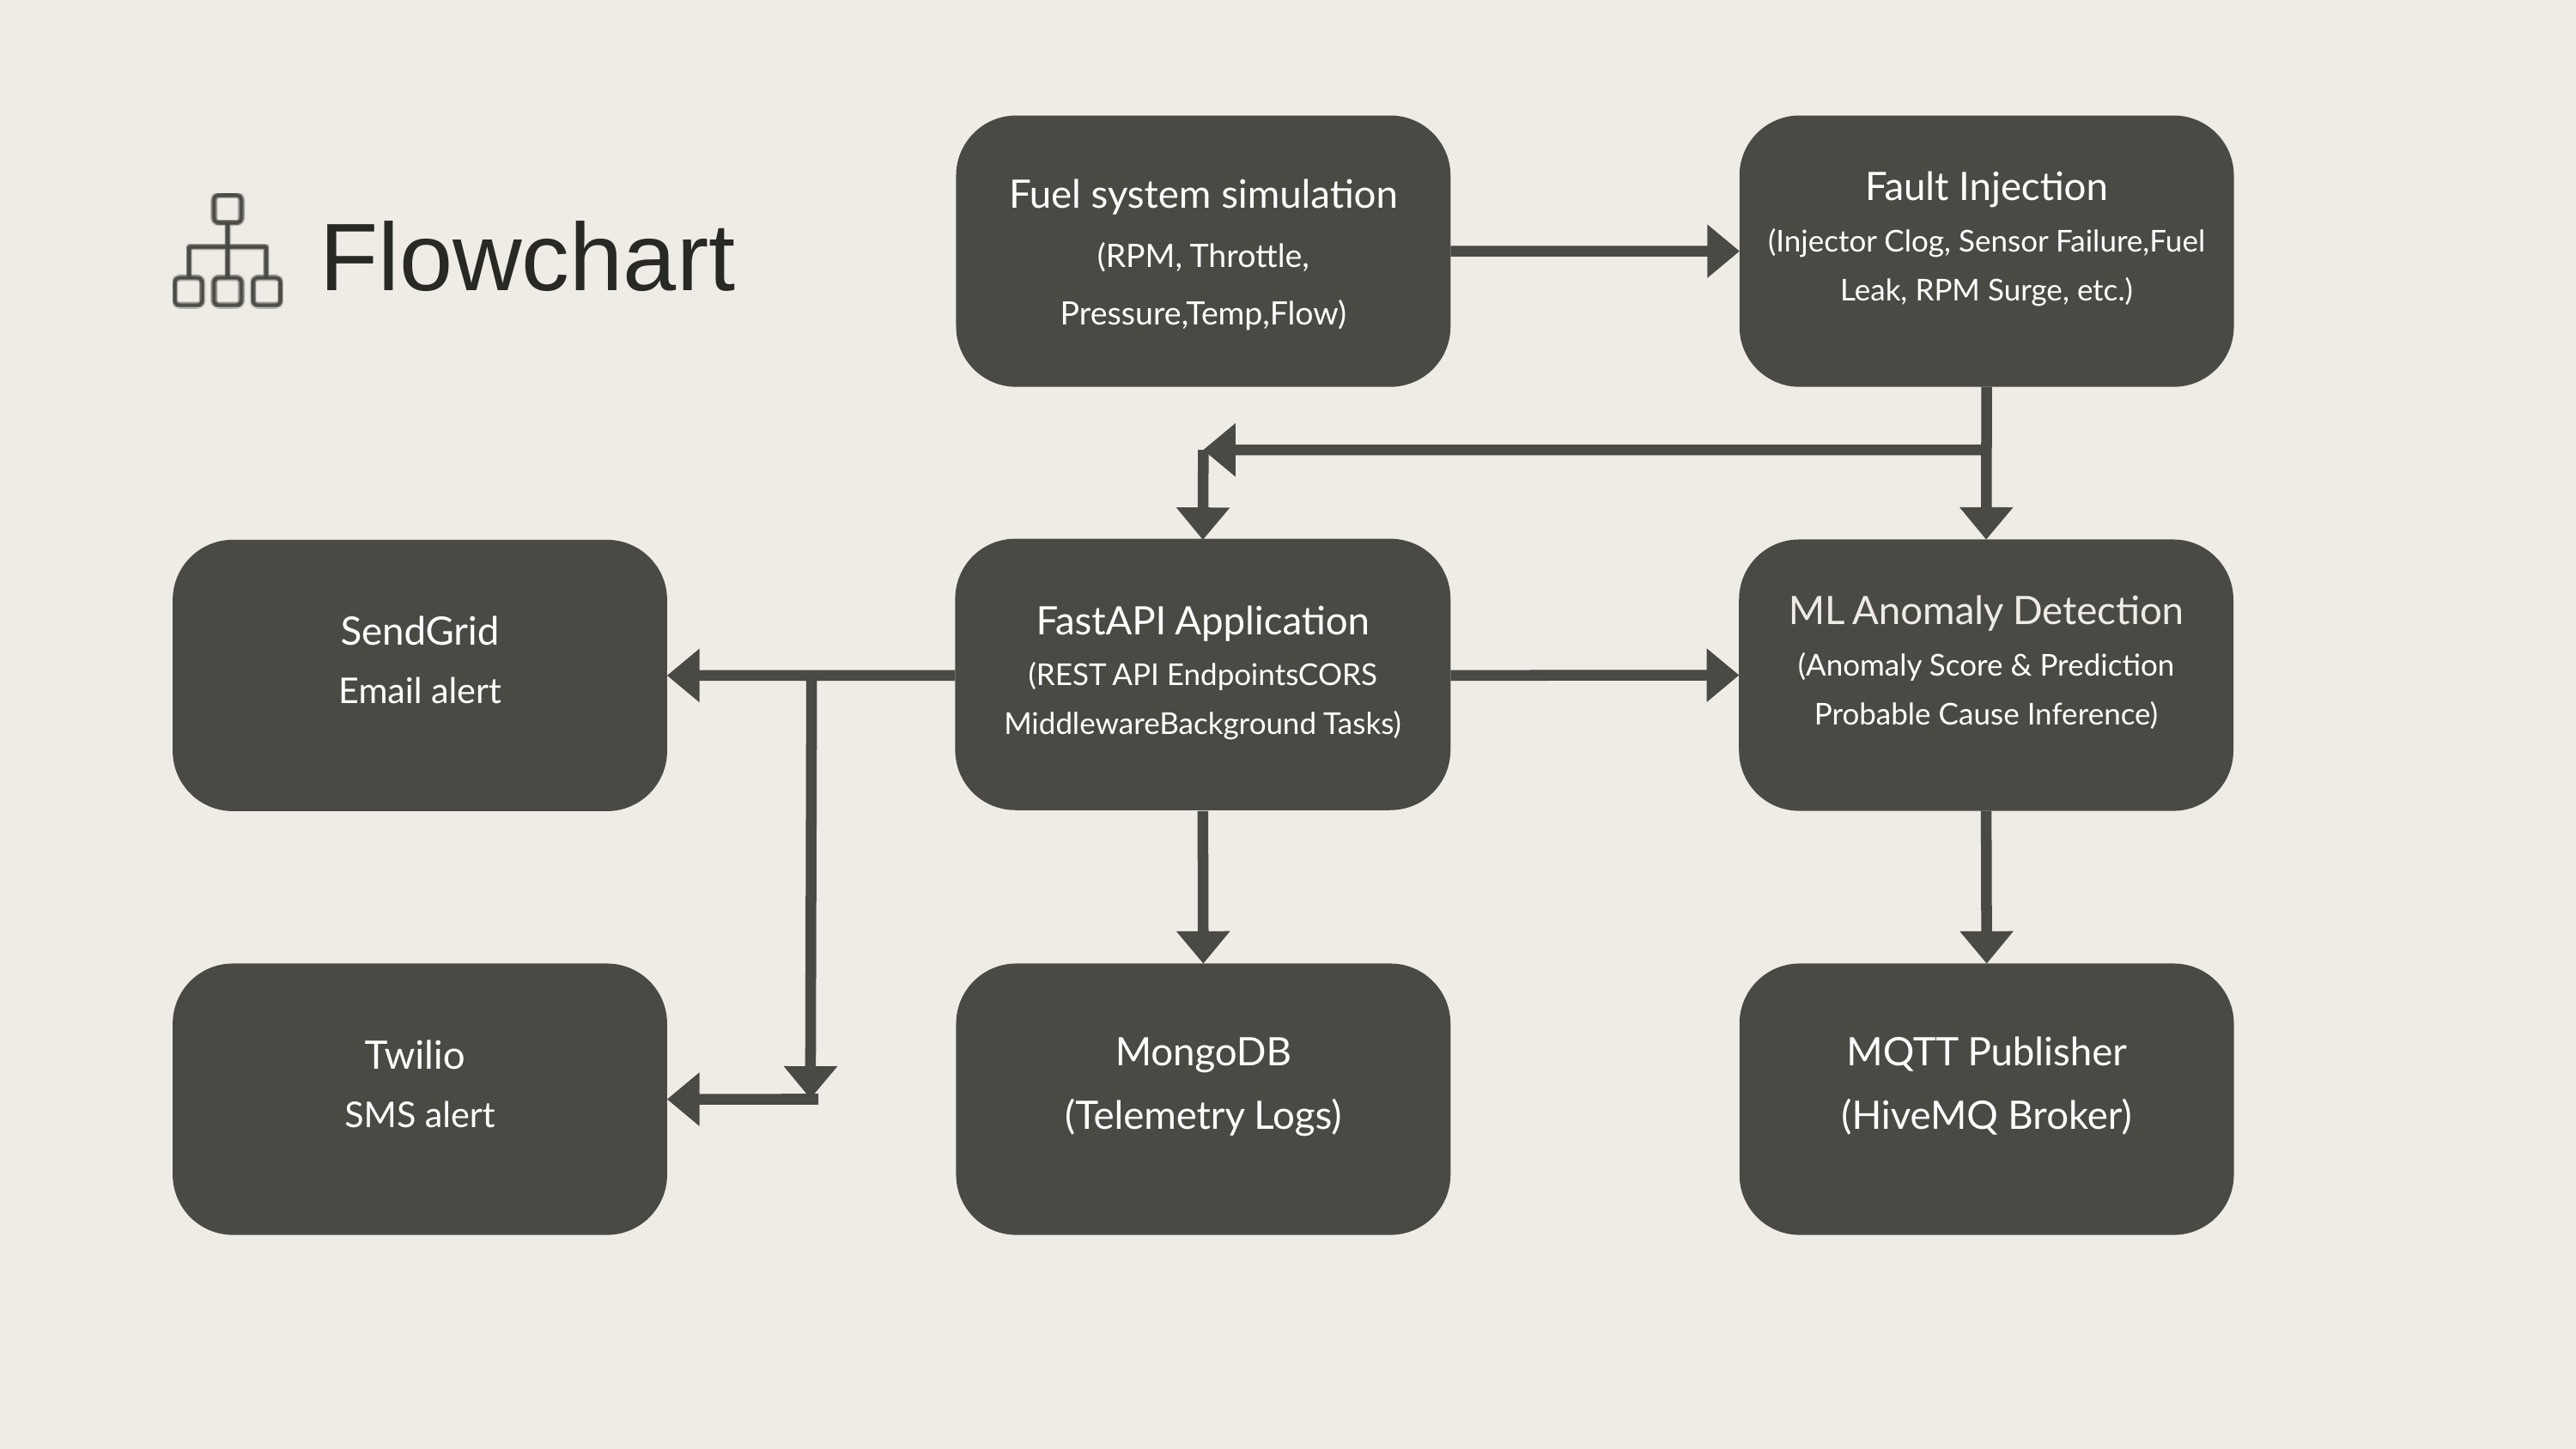

Fuel system simulation
(RPM, Throttle, Pressure,Temp,Flow)

Fault Injection
(Injector Clog, Sensor Failure,Fuel Leak, RPM Surge, etc.)
Flowchart

FastAPI Application
(REST API EndpointsCORS MiddlewareBackground Tasks)

ML Anomaly Detection
(Anomaly Score & Prediction Probable Cause Inference)

SendGrid
Email alert

Twilio
SMS alert

MongoDB
(Telemetry Logs)

MQTT Publisher
(HiveMQ Broker)